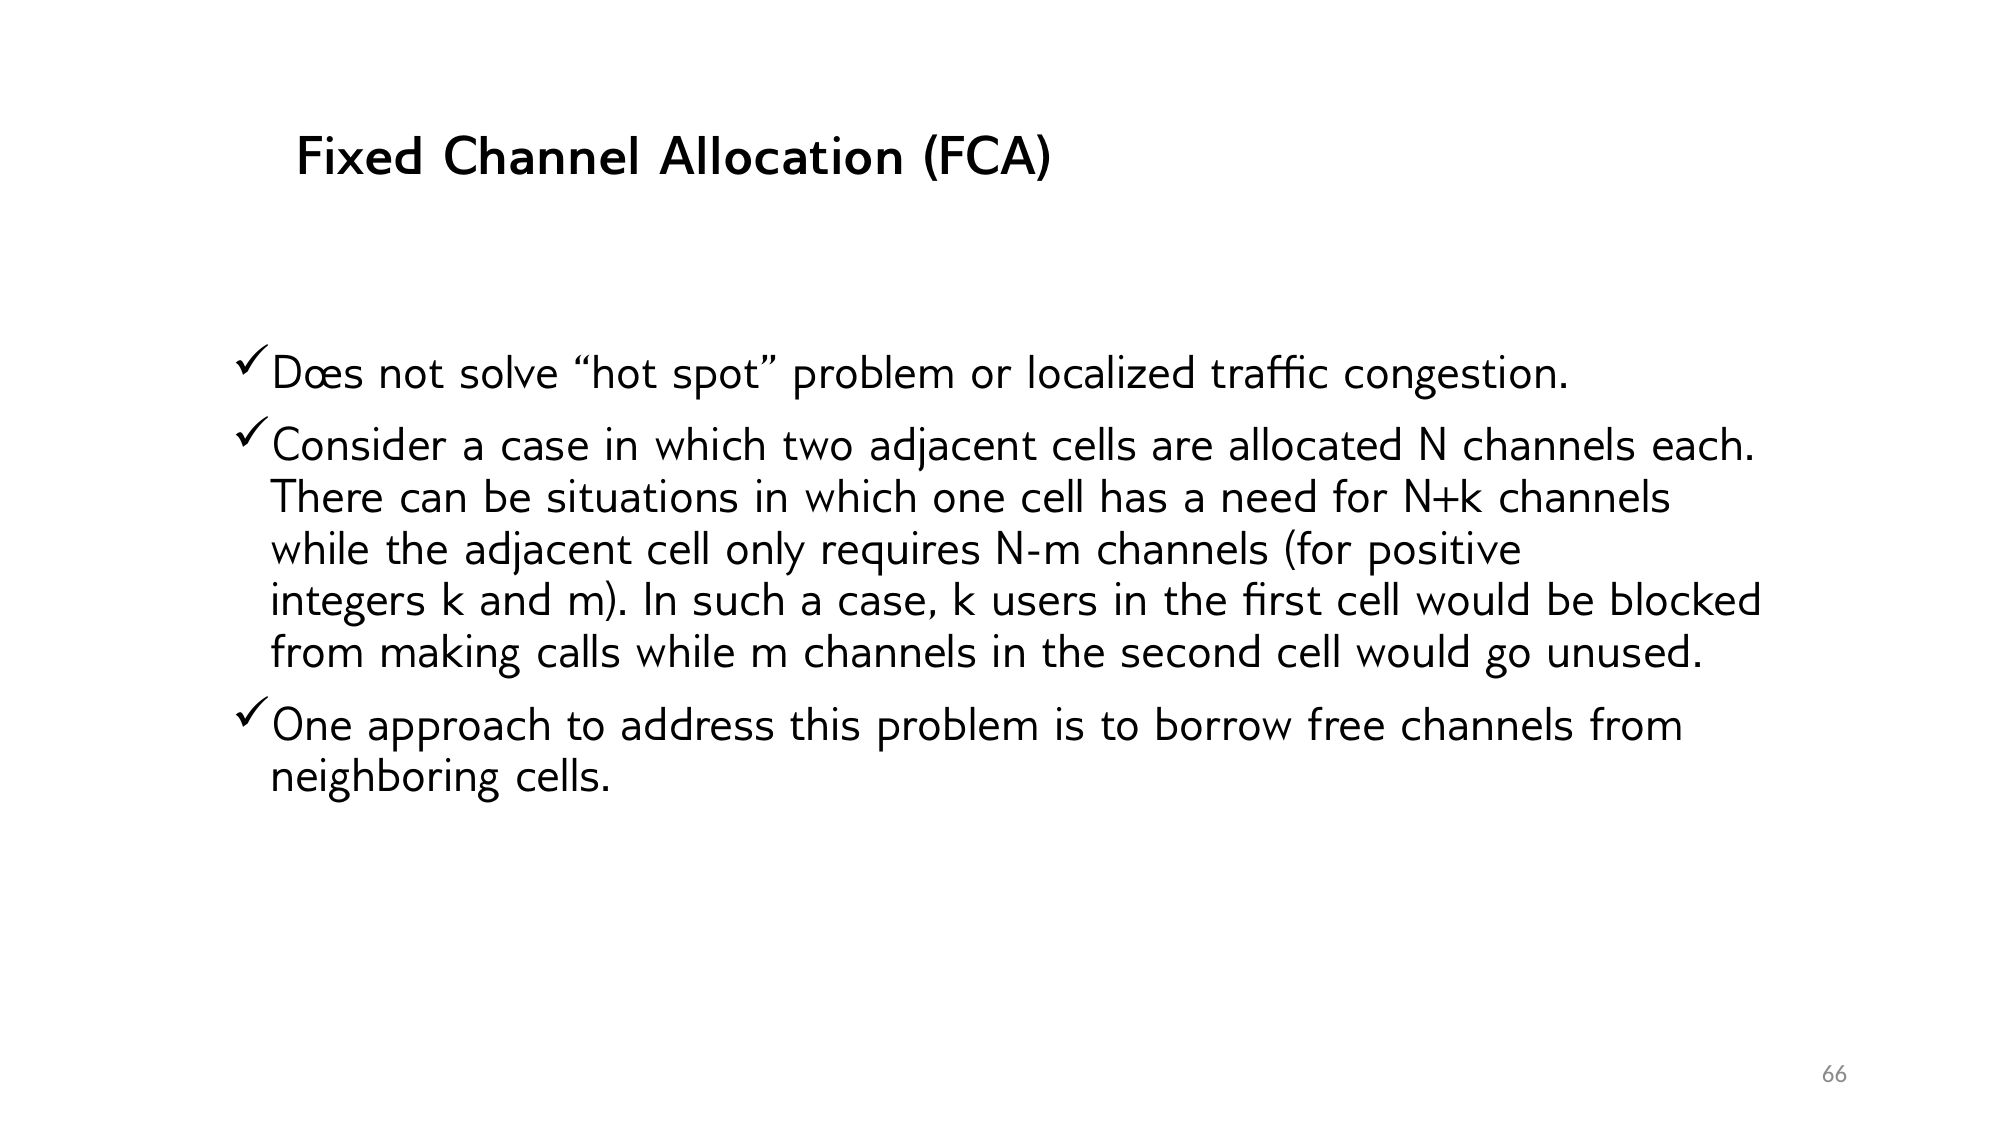

# Fixed Channel Allocation (FCA)
Does not solve “hot spot” problem or localized traffic congestion.
Consider a case in which two adjacent cells are allocated N channels each. There can be situations in which one cell has a need for N+k channels while the adjacent cell only requires N-m channels (for positive integers k and m). In such a case, k users in the first cell would be blocked from making calls while m channels in the second cell would go unused.
One approach to address this problem is to borrow free channels from neighboring cells.

66